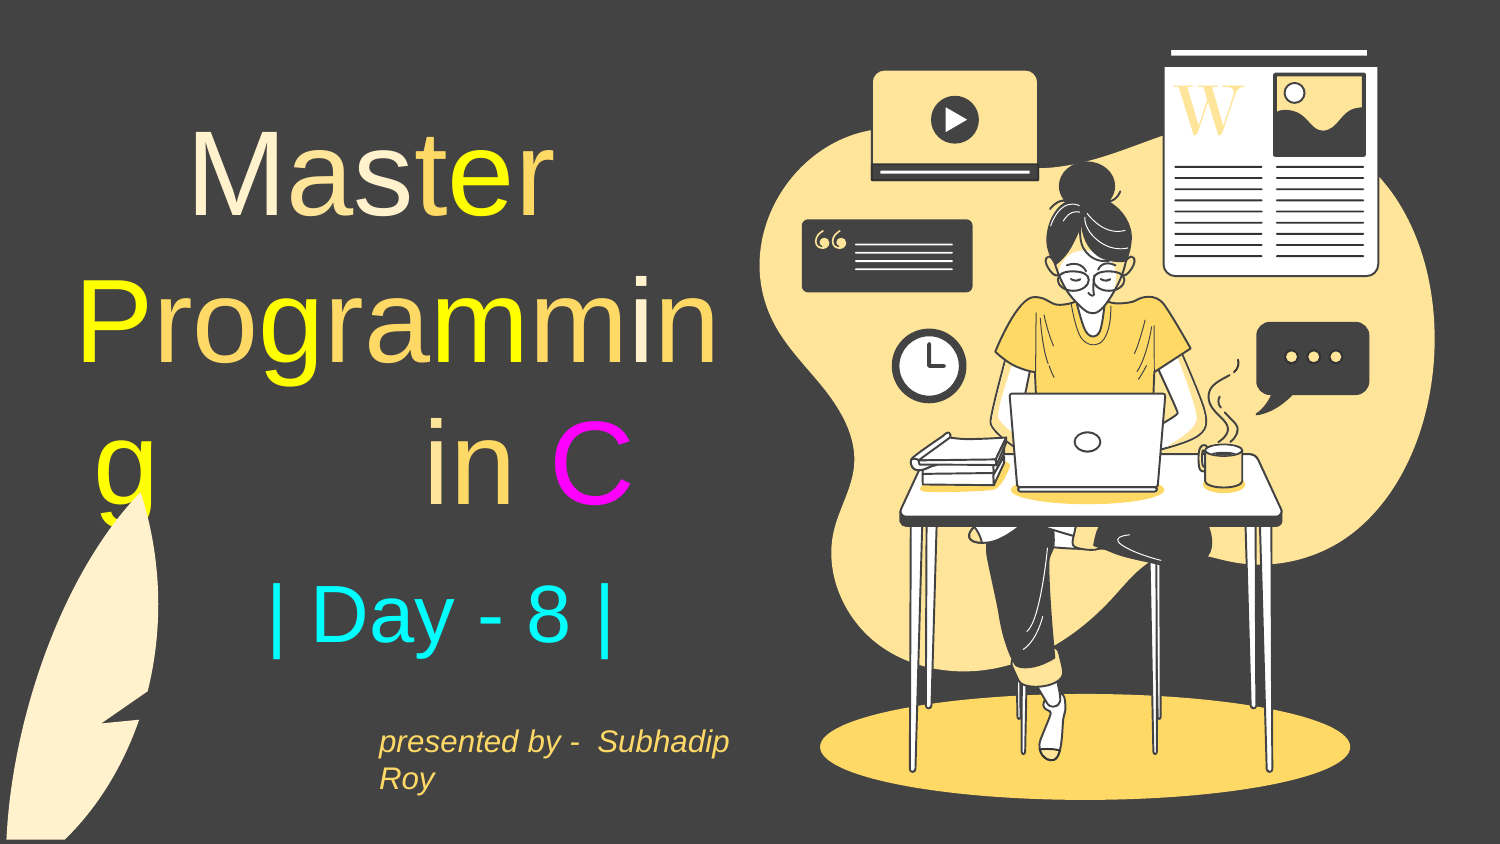

Master
Programming        in C

| Day - 8 |
presented by -  Subhadip Roy